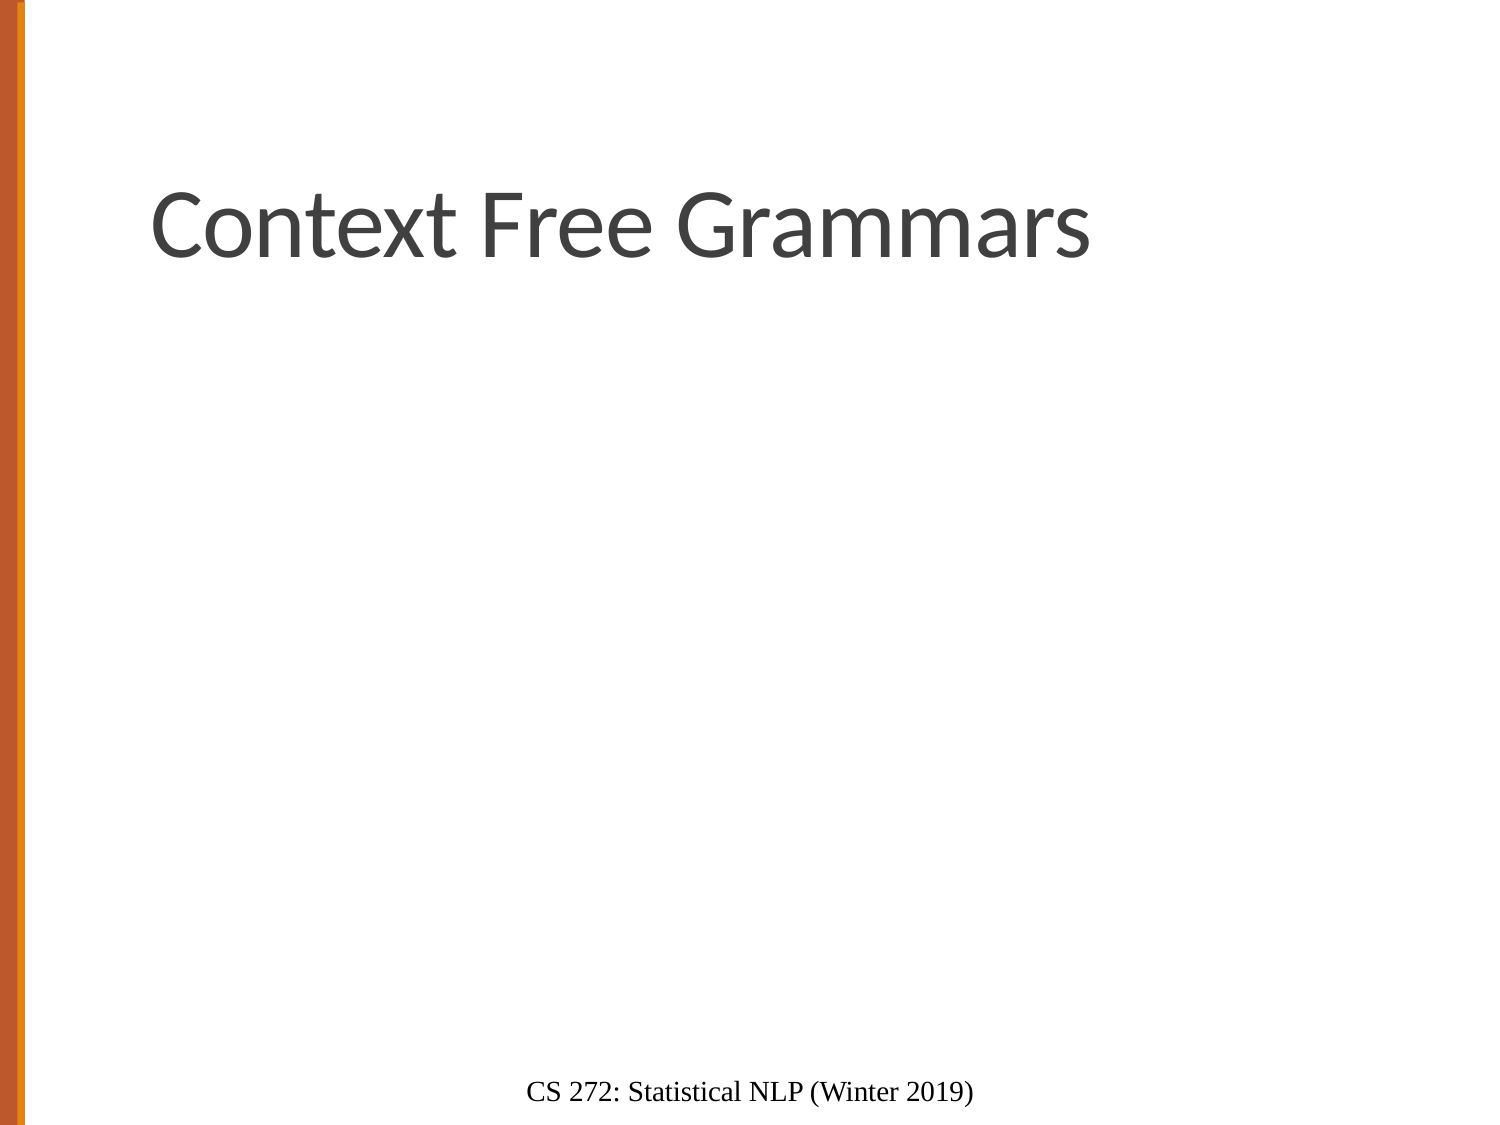

# Context Free Grammars
CS 272: Statistical NLP (Winter 2019)
13